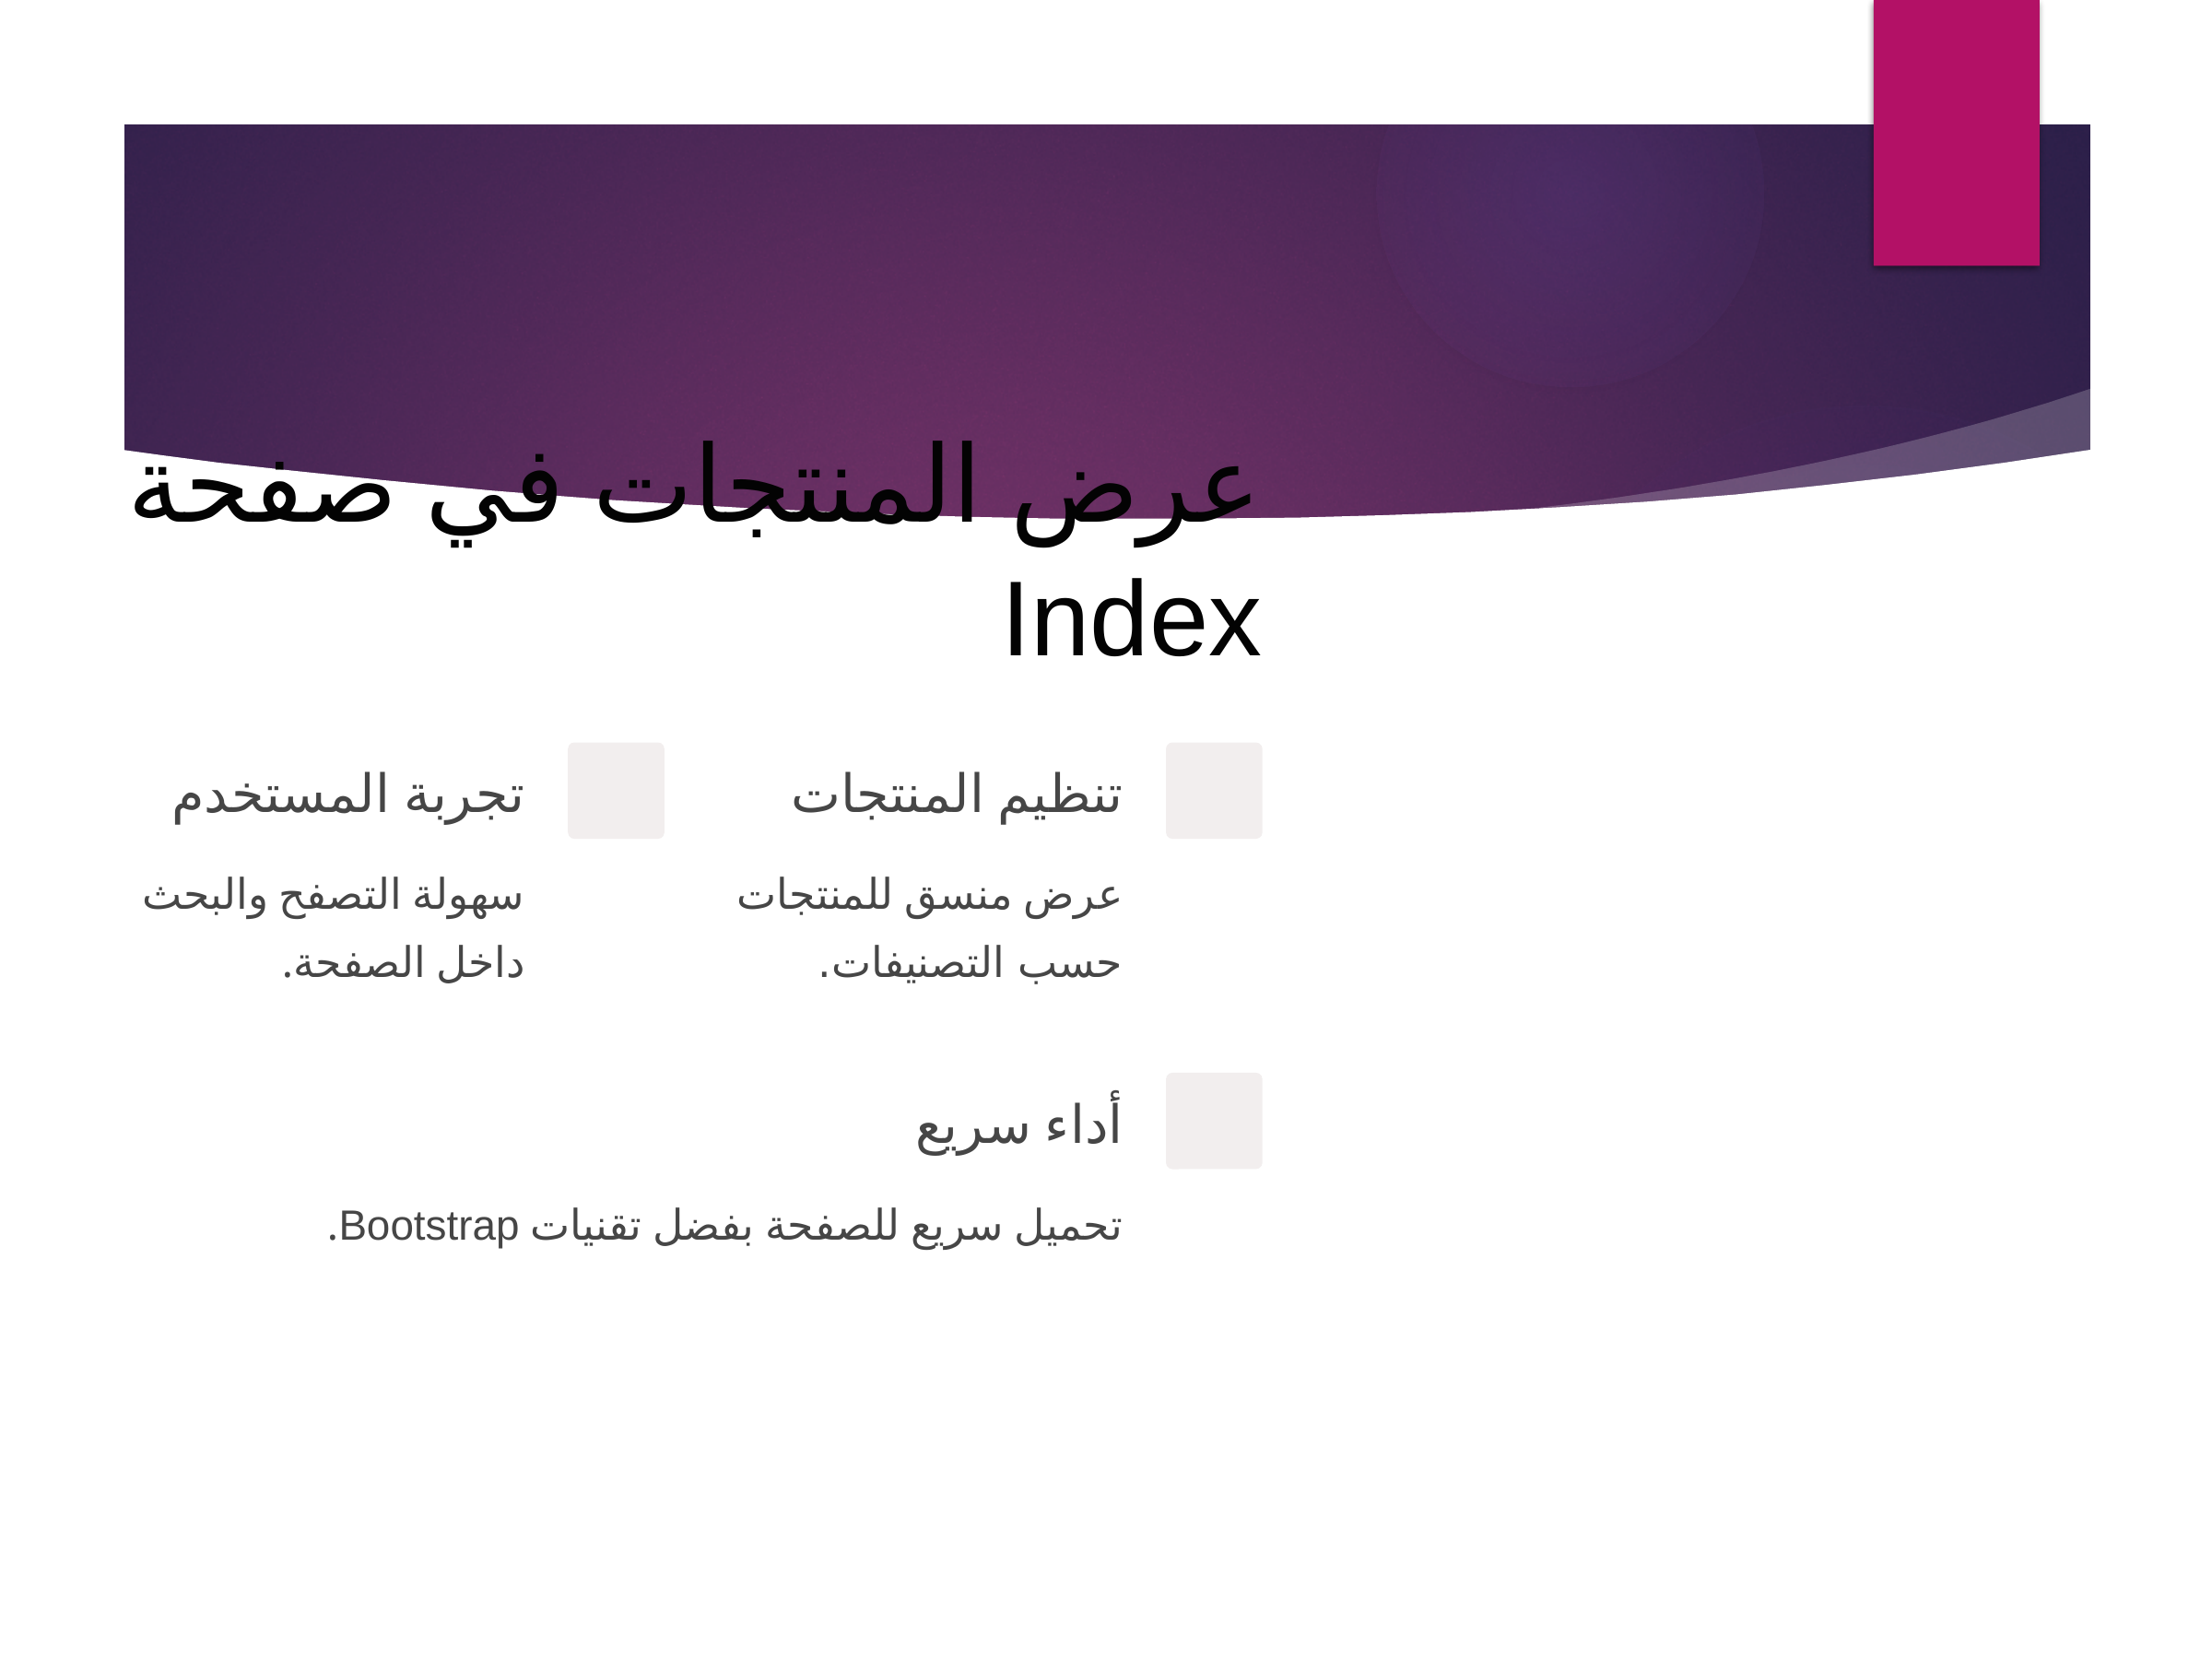

عرض المنتجات في صفحة Index

تجربة المستخدم
تنظيم المنتجات
سهولة التصفح والبحث داخل الصفحة.
عرض منسق للمنتجات حسب التصنيفات.

أداء سريع
تحميل سريع للصفحة بفضل تقنيات Bootstrap.